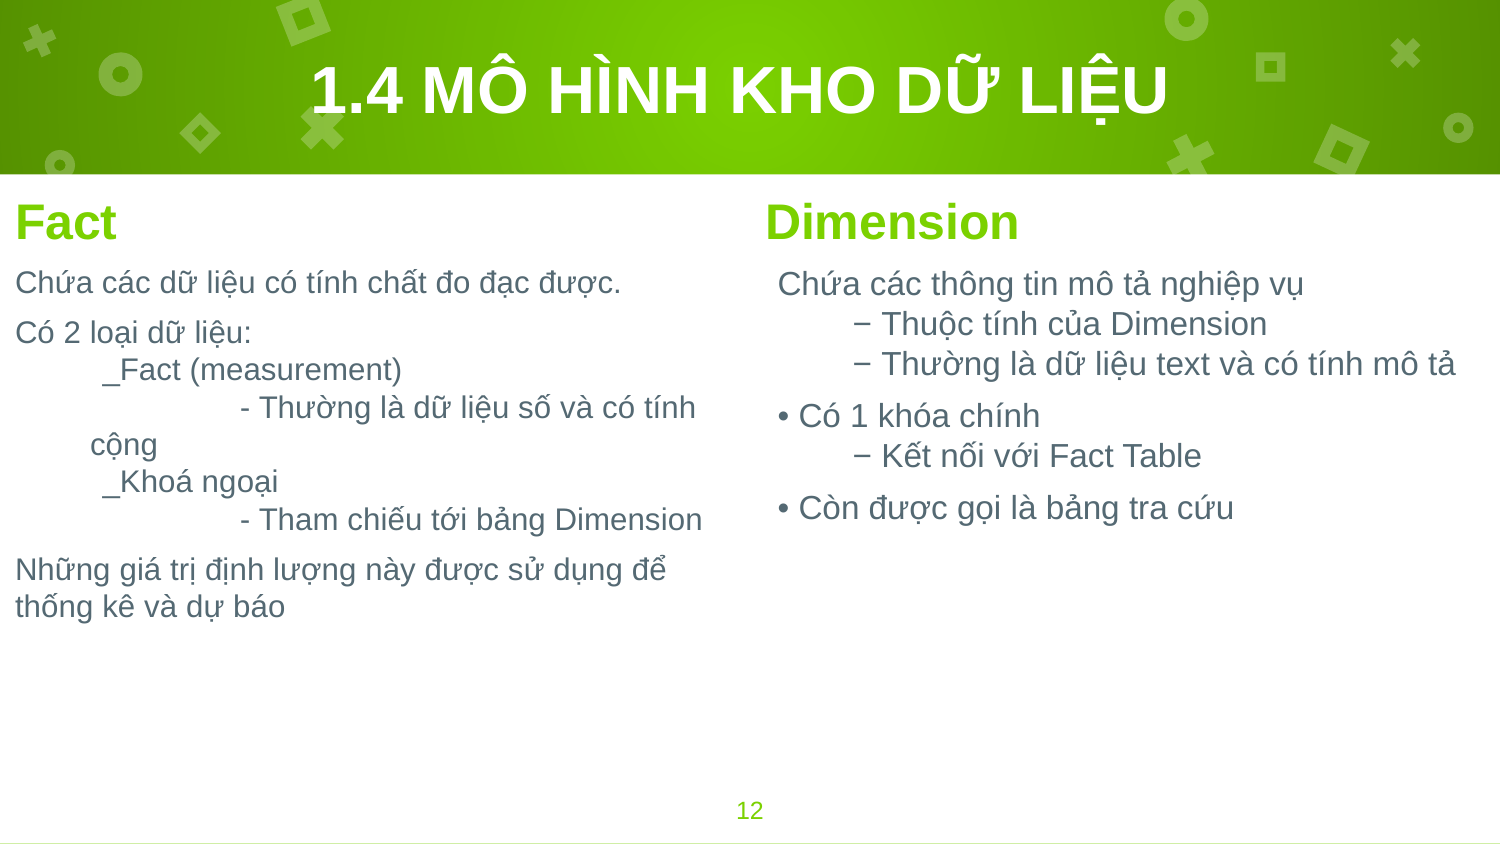

# 1.4 MÔ HÌNH KHO DỮ LIỆU
Dimension
Chứa các thông tin mô tả nghiệp vụ
− Thuộc tính của Dimension
− Thường là dữ liệu text và có tính mô tả
• Có 1 khóa chính
− Kết nối với Fact Table
• Còn được gọi là bảng tra cứu

Fact
Chứa các dữ liệu có tính chất đo đạc được.
Có 2 loại dữ liệu:
_Fact (measurement)
	⁃ Thường là dữ liệu số và có tính cộng
_Khoá ngoại
	⁃ Tham chiếu tới bảng Dimension
Những giá trị định lượng này được sử dụng để thống kê và dự báo
12